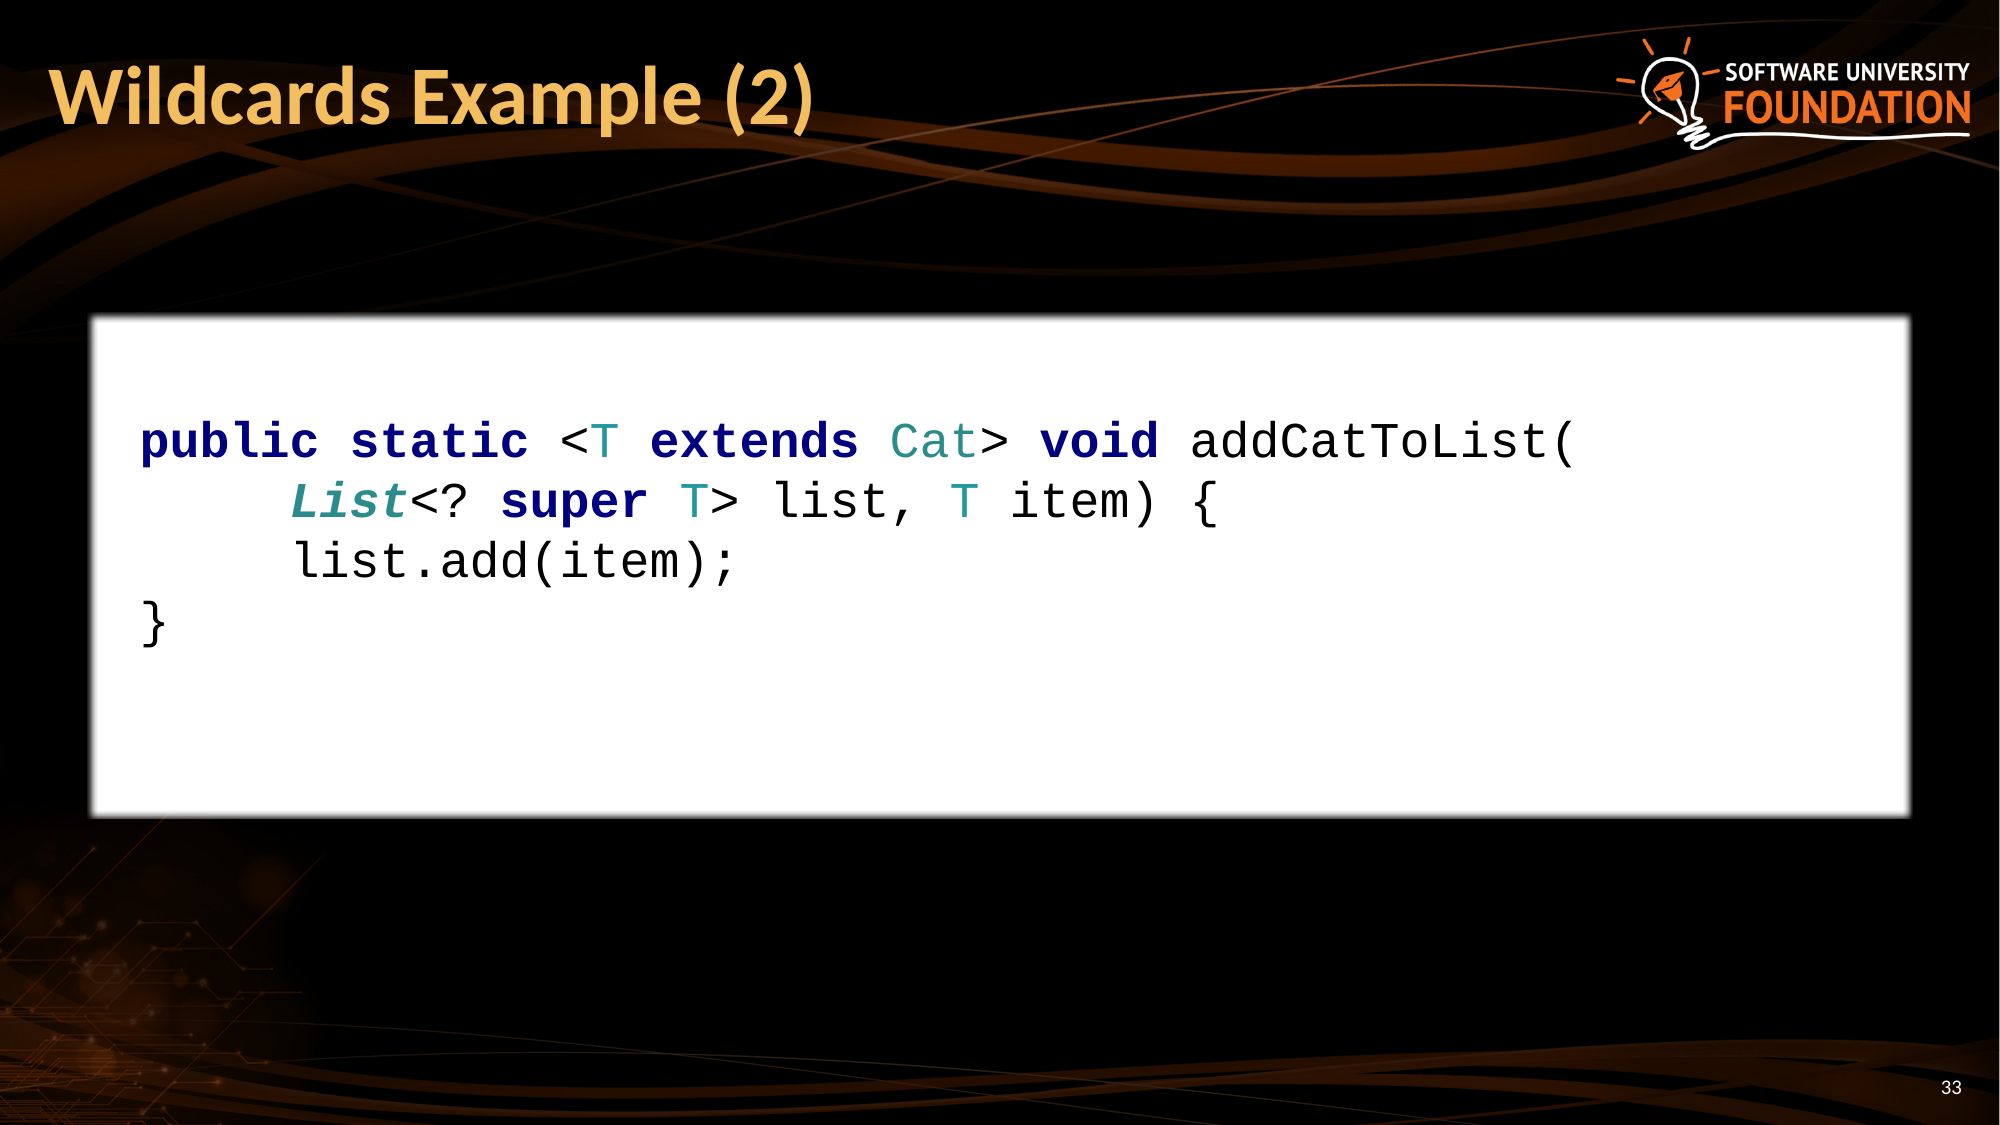

# Wildcards Example (2)

public static <T extends Cat> void addCatToList(
	List<? super T> list, T item) {
    	list.add(item);
}

33